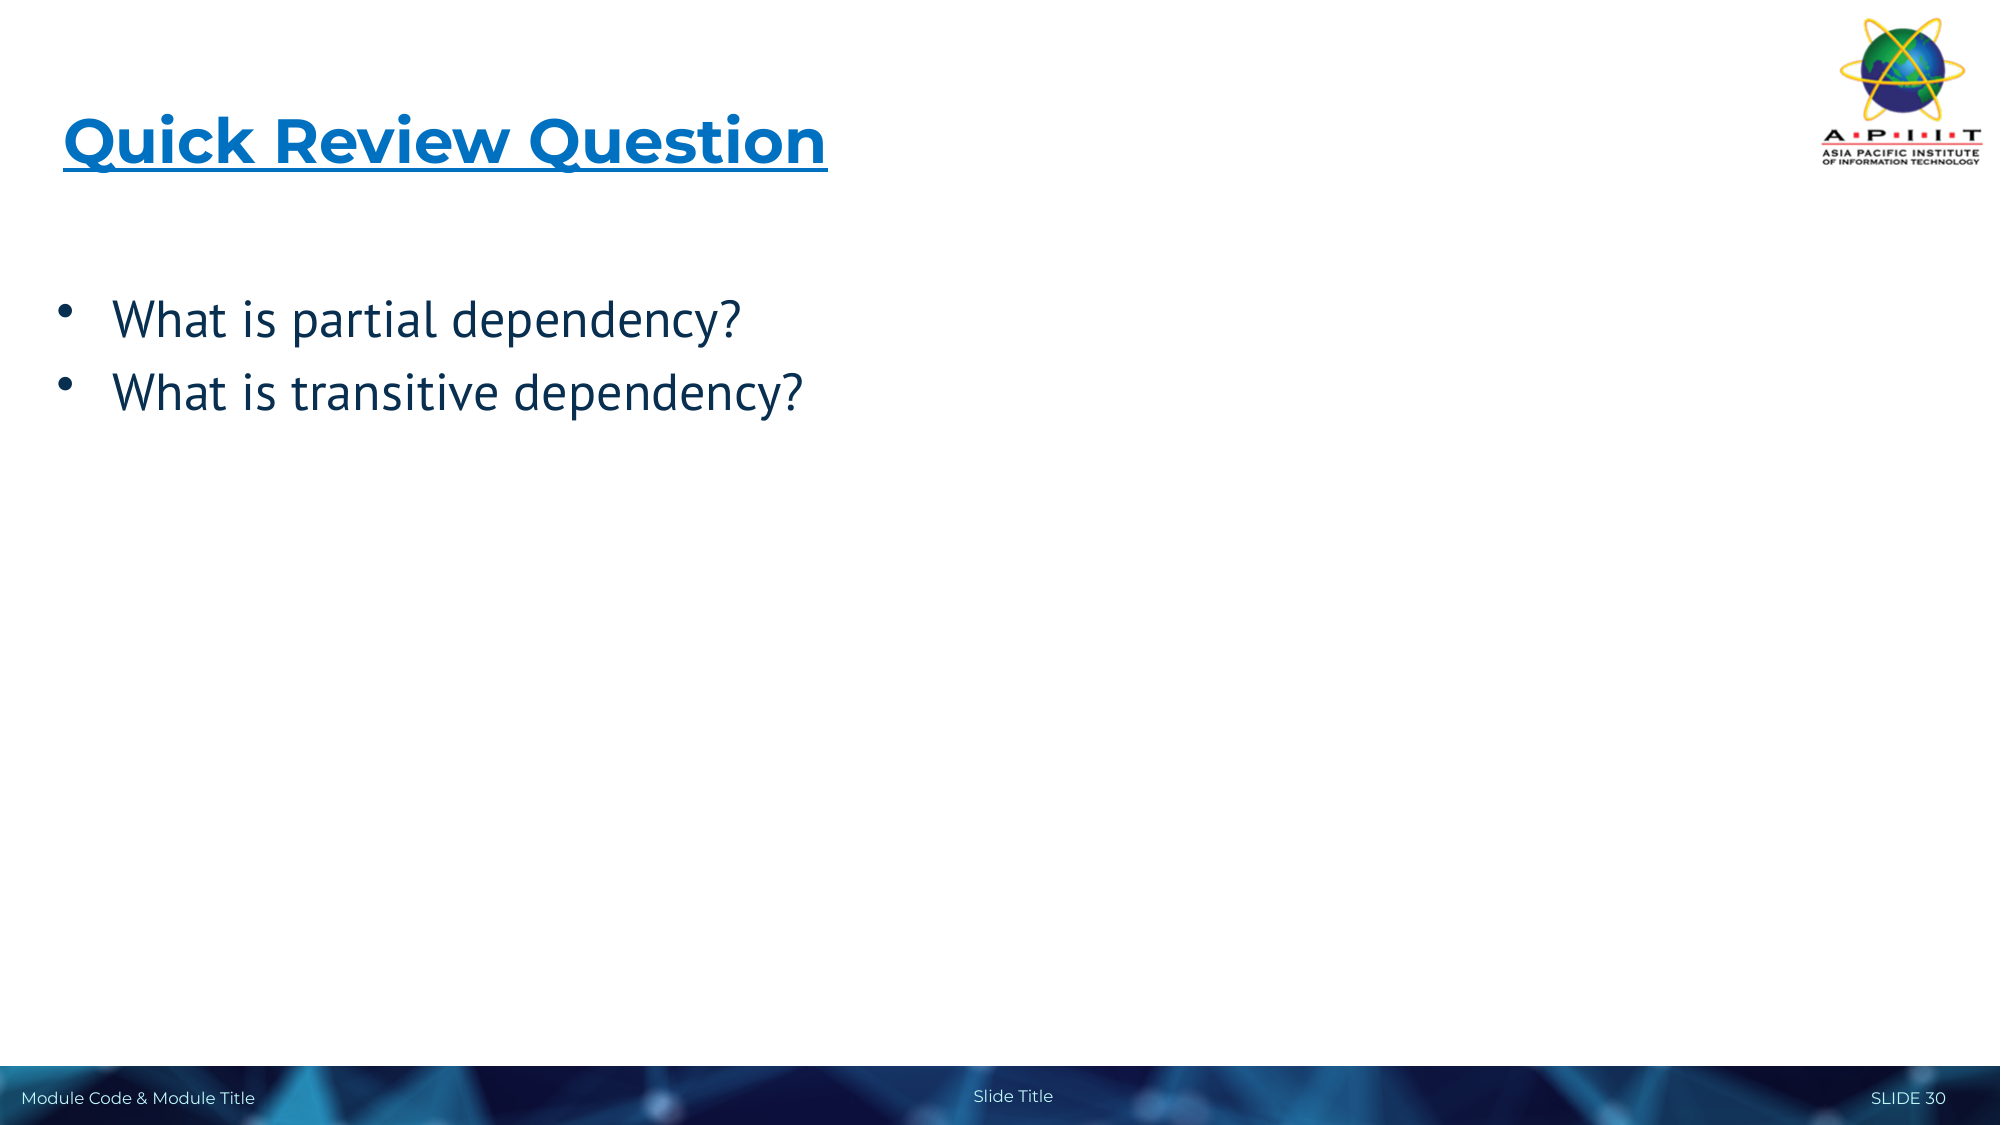

# Quick Review Question
What is partial dependency?
What is transitive dependency?